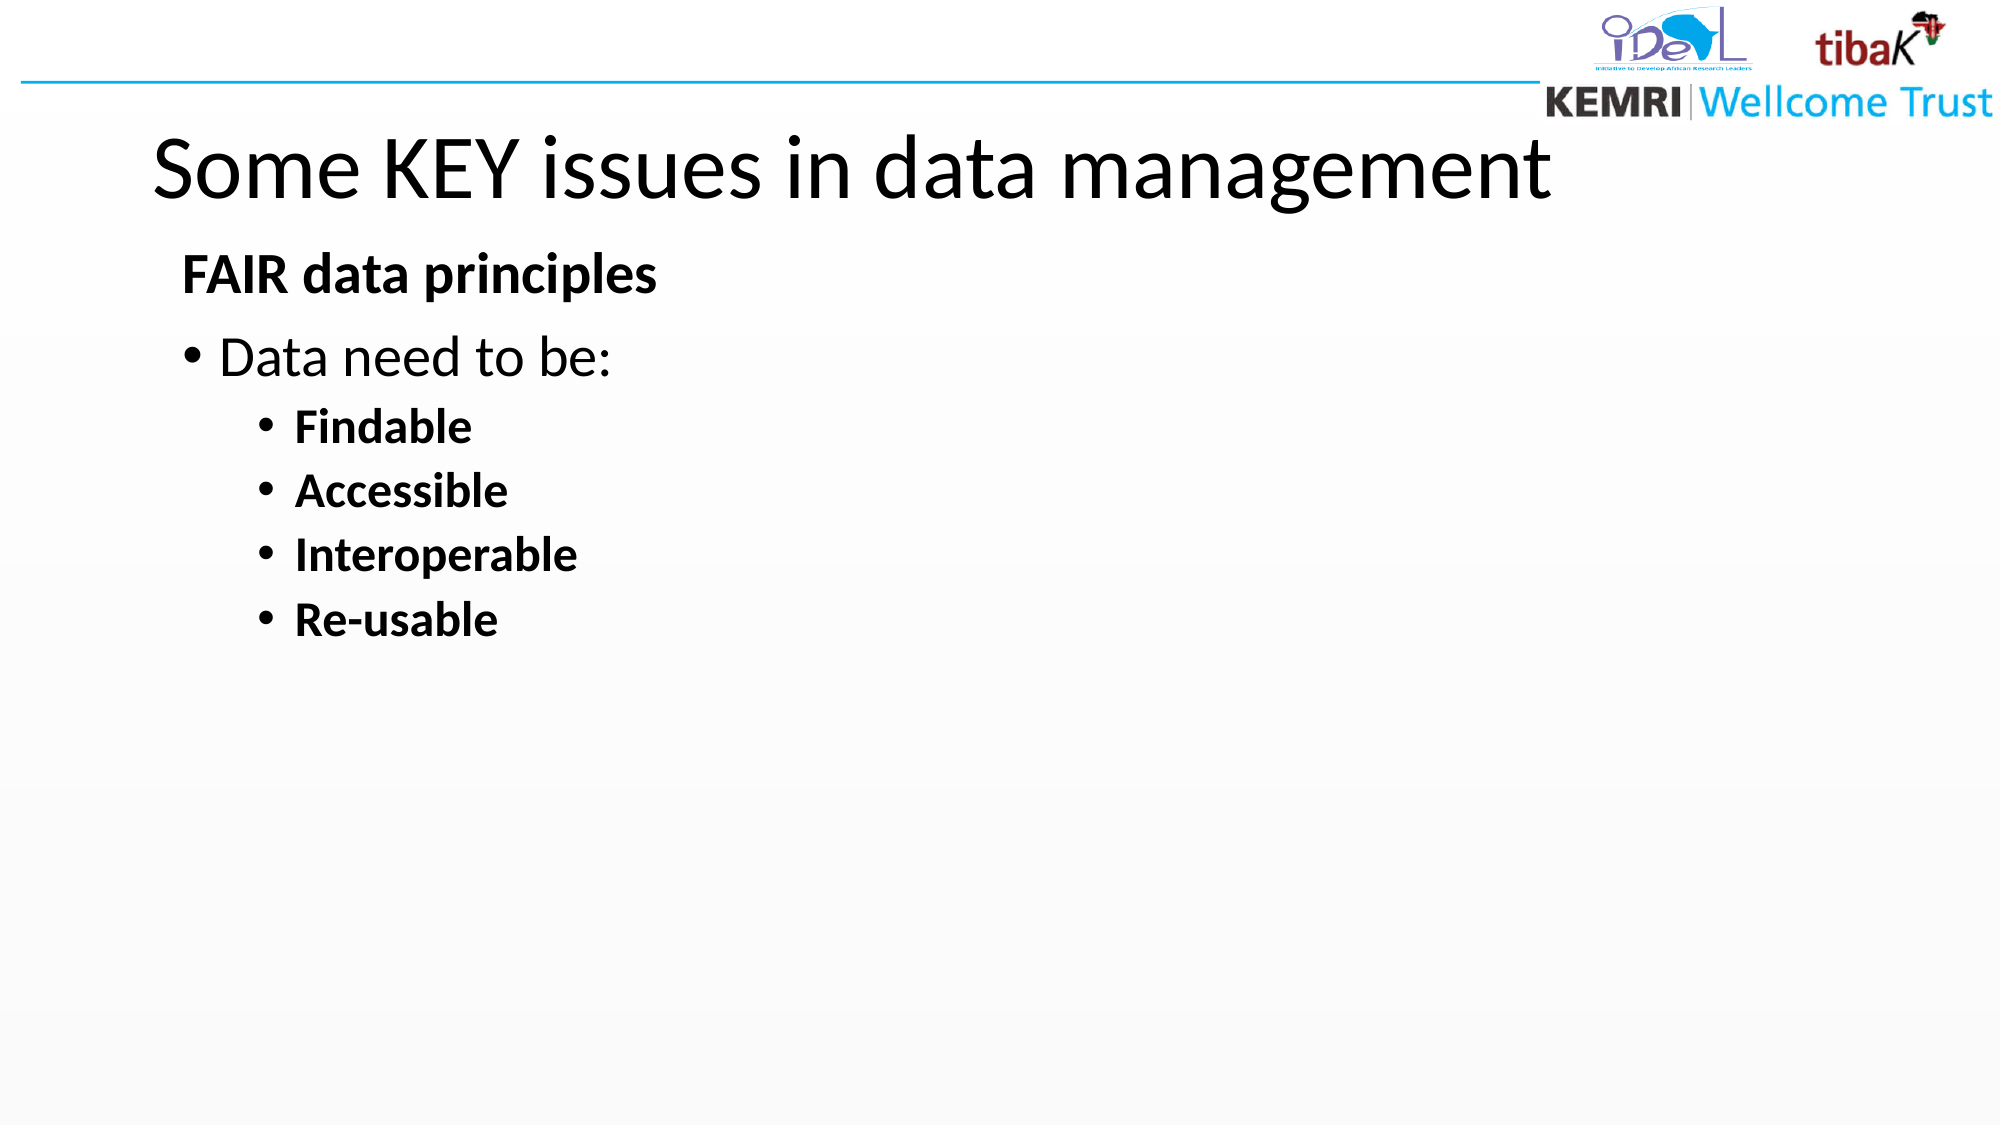

# Some KEY issues in data management
FAIR data principles
Data need to be:
Findable
Accessible
Interoperable
Re-usable